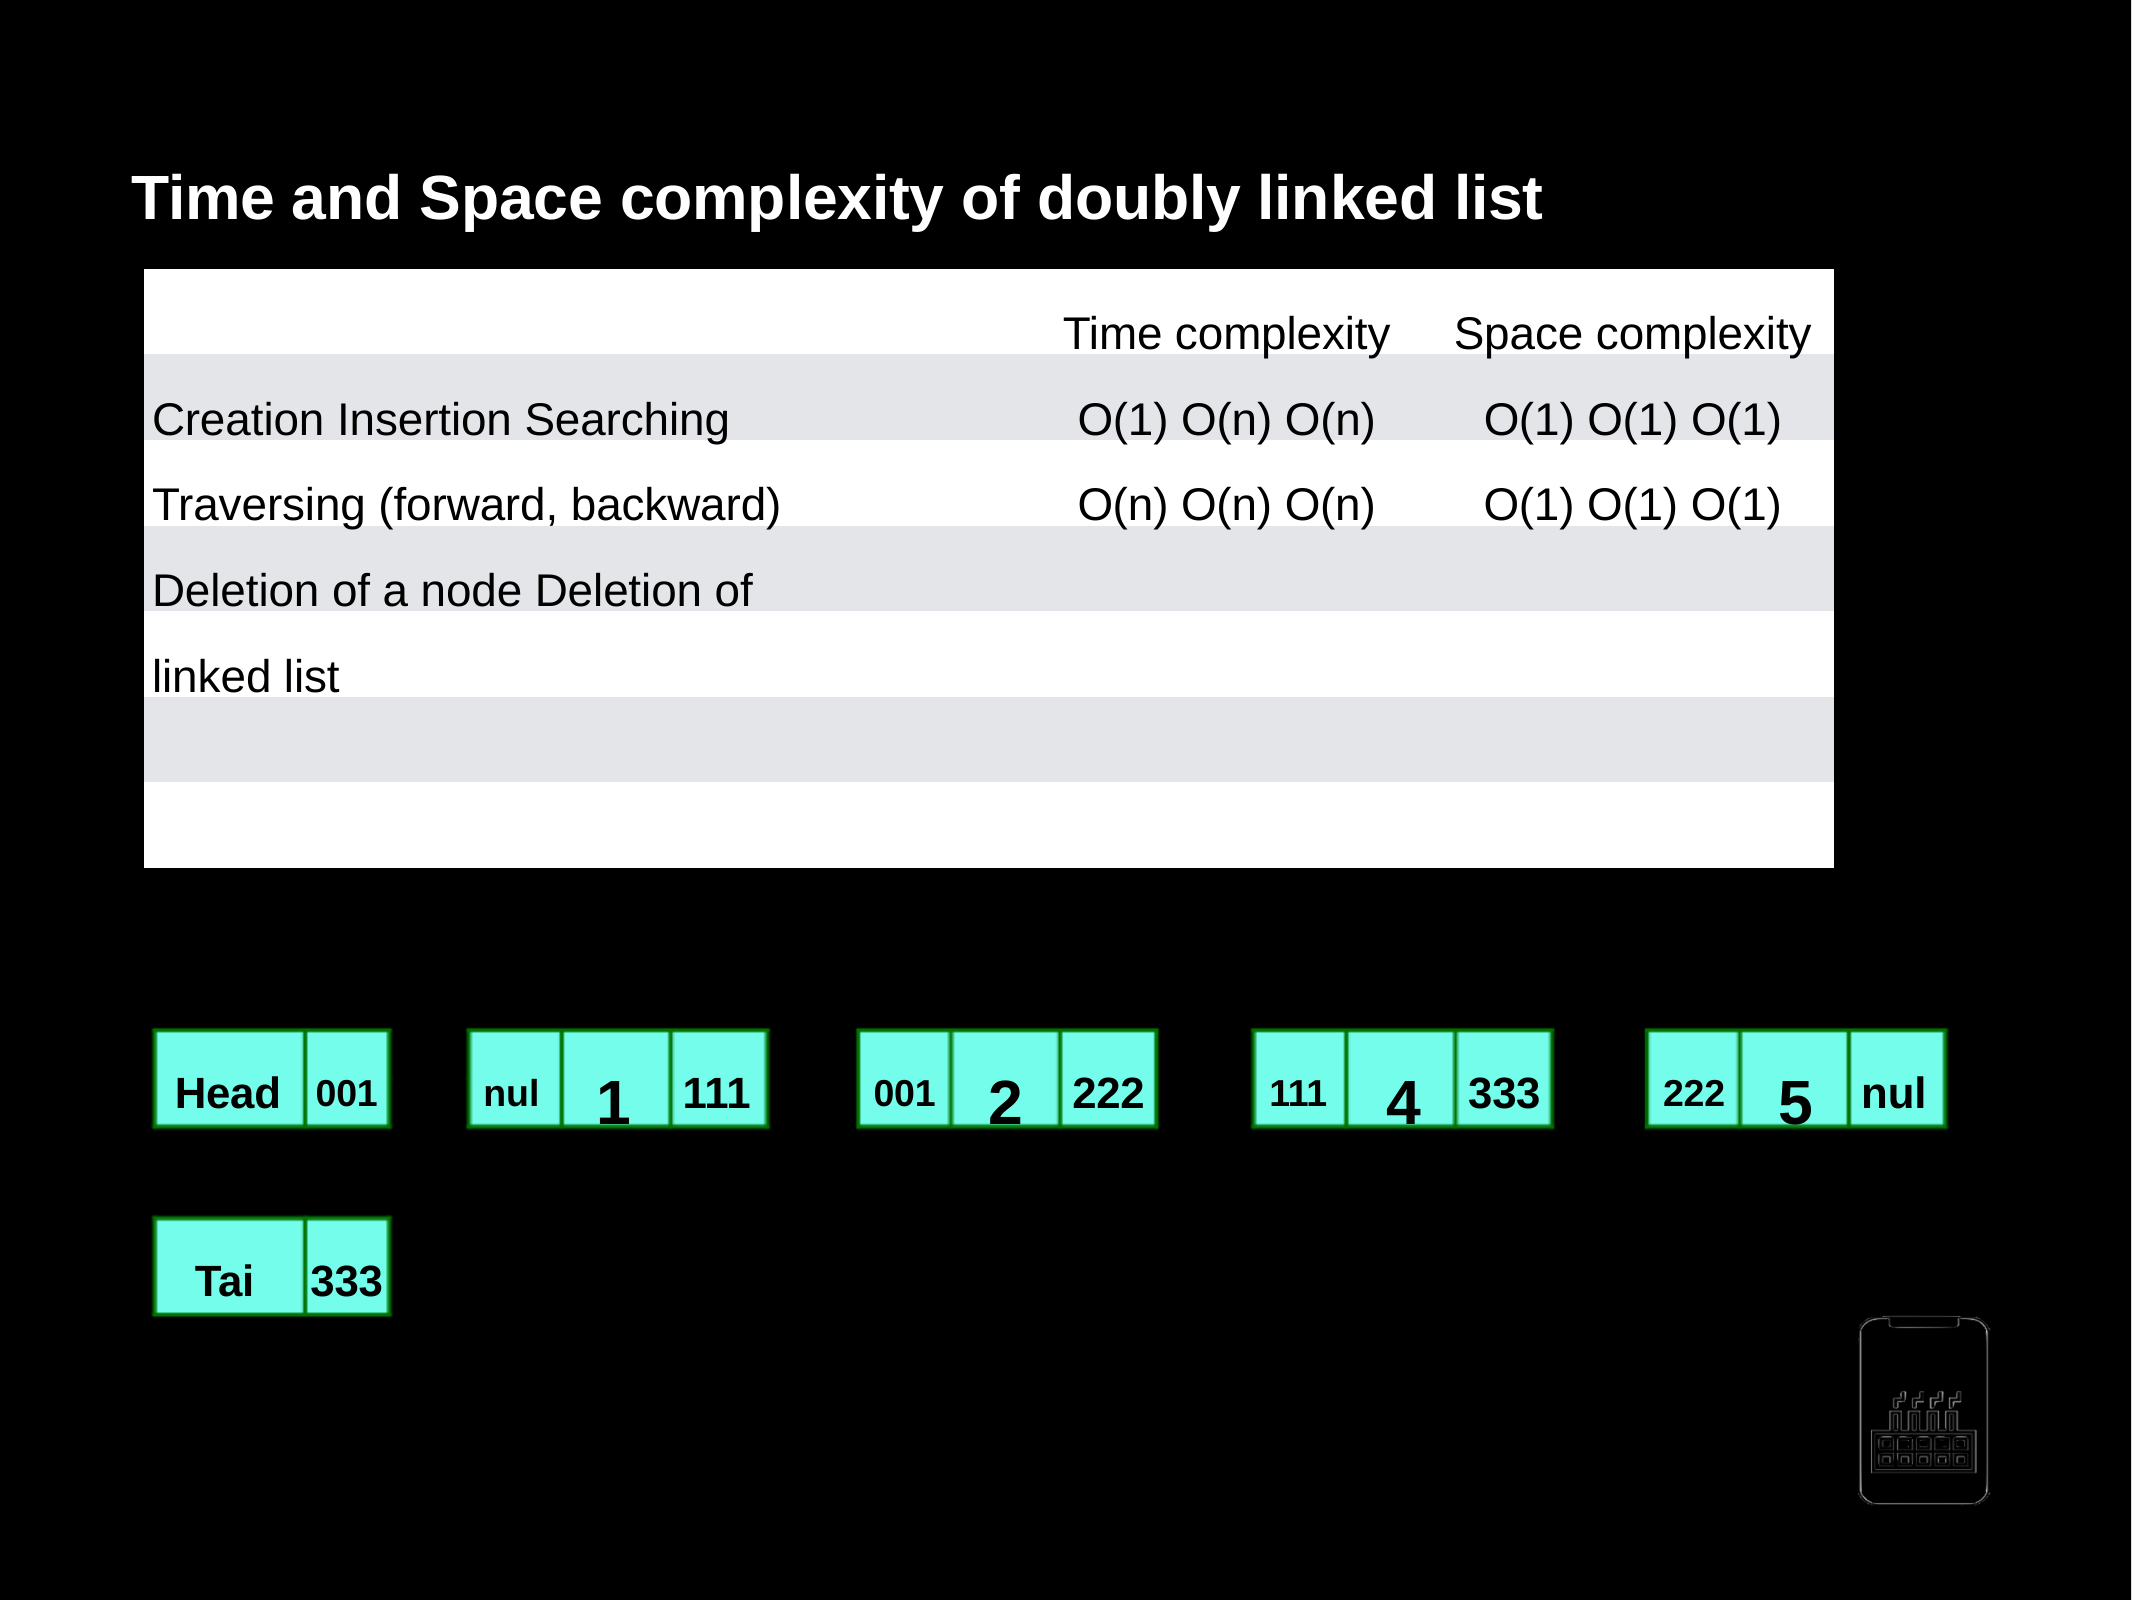

Time and Space complexity of doubly linked list

Time complexity O(1) O(n) O(n) O(n) O(n) O(n)
Space complexity O(1) O(1) O(1) O(1) O(1) O(1)
Creation Insertion Searching Traversing (forward, backward) Deletion of a node Deletion of linked list

1
001
2
111
4
222
5
Head
111
222
333
null
001
null
001
111
222
333
Tail
333

AppMillers
www.appmillers.com